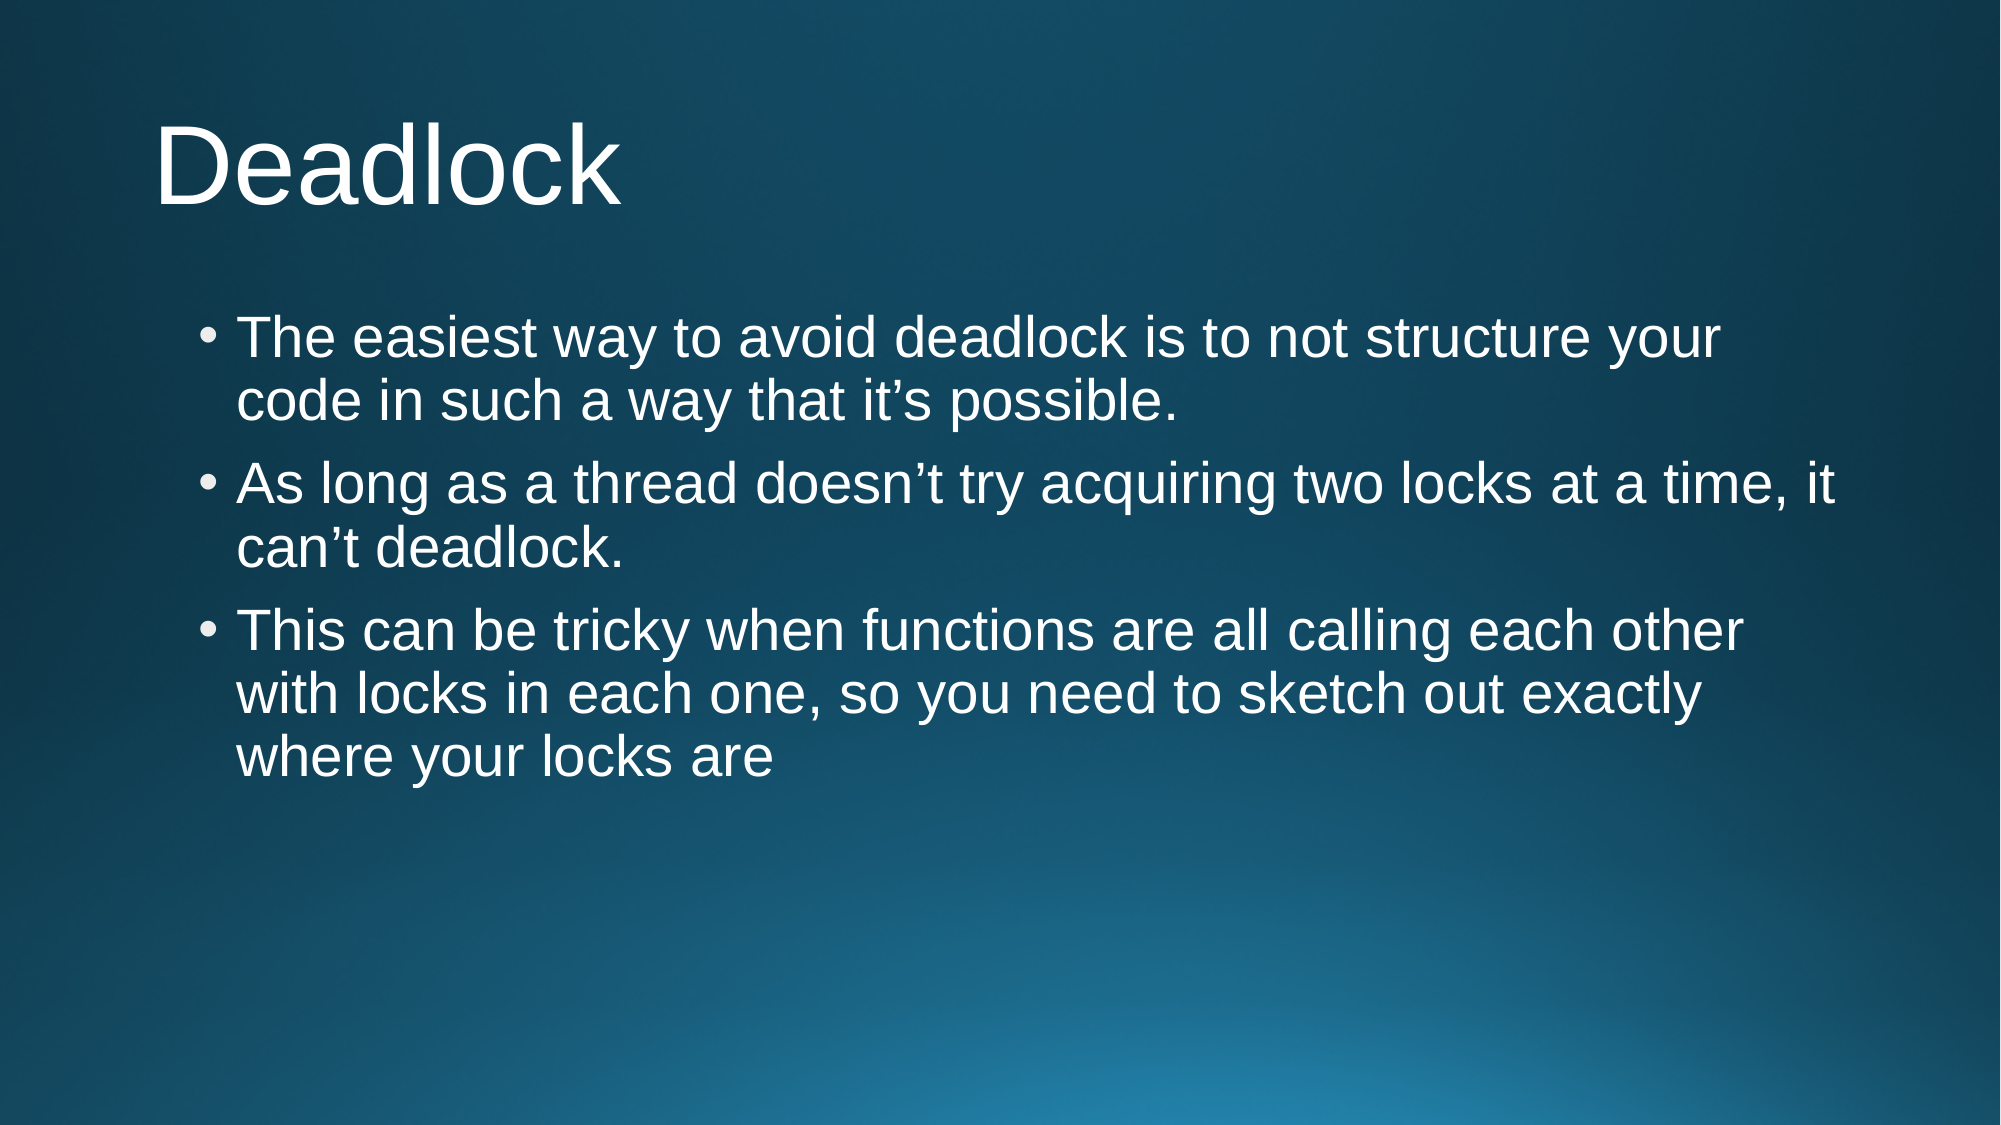

# Deadlock
The easiest way to avoid deadlock is to not structure your code in such a way that it’s possible.
As long as a thread doesn’t try acquiring two locks at a time, it can’t deadlock.
This can be tricky when functions are all calling each other with locks in each one, so you need to sketch out exactly where your locks are